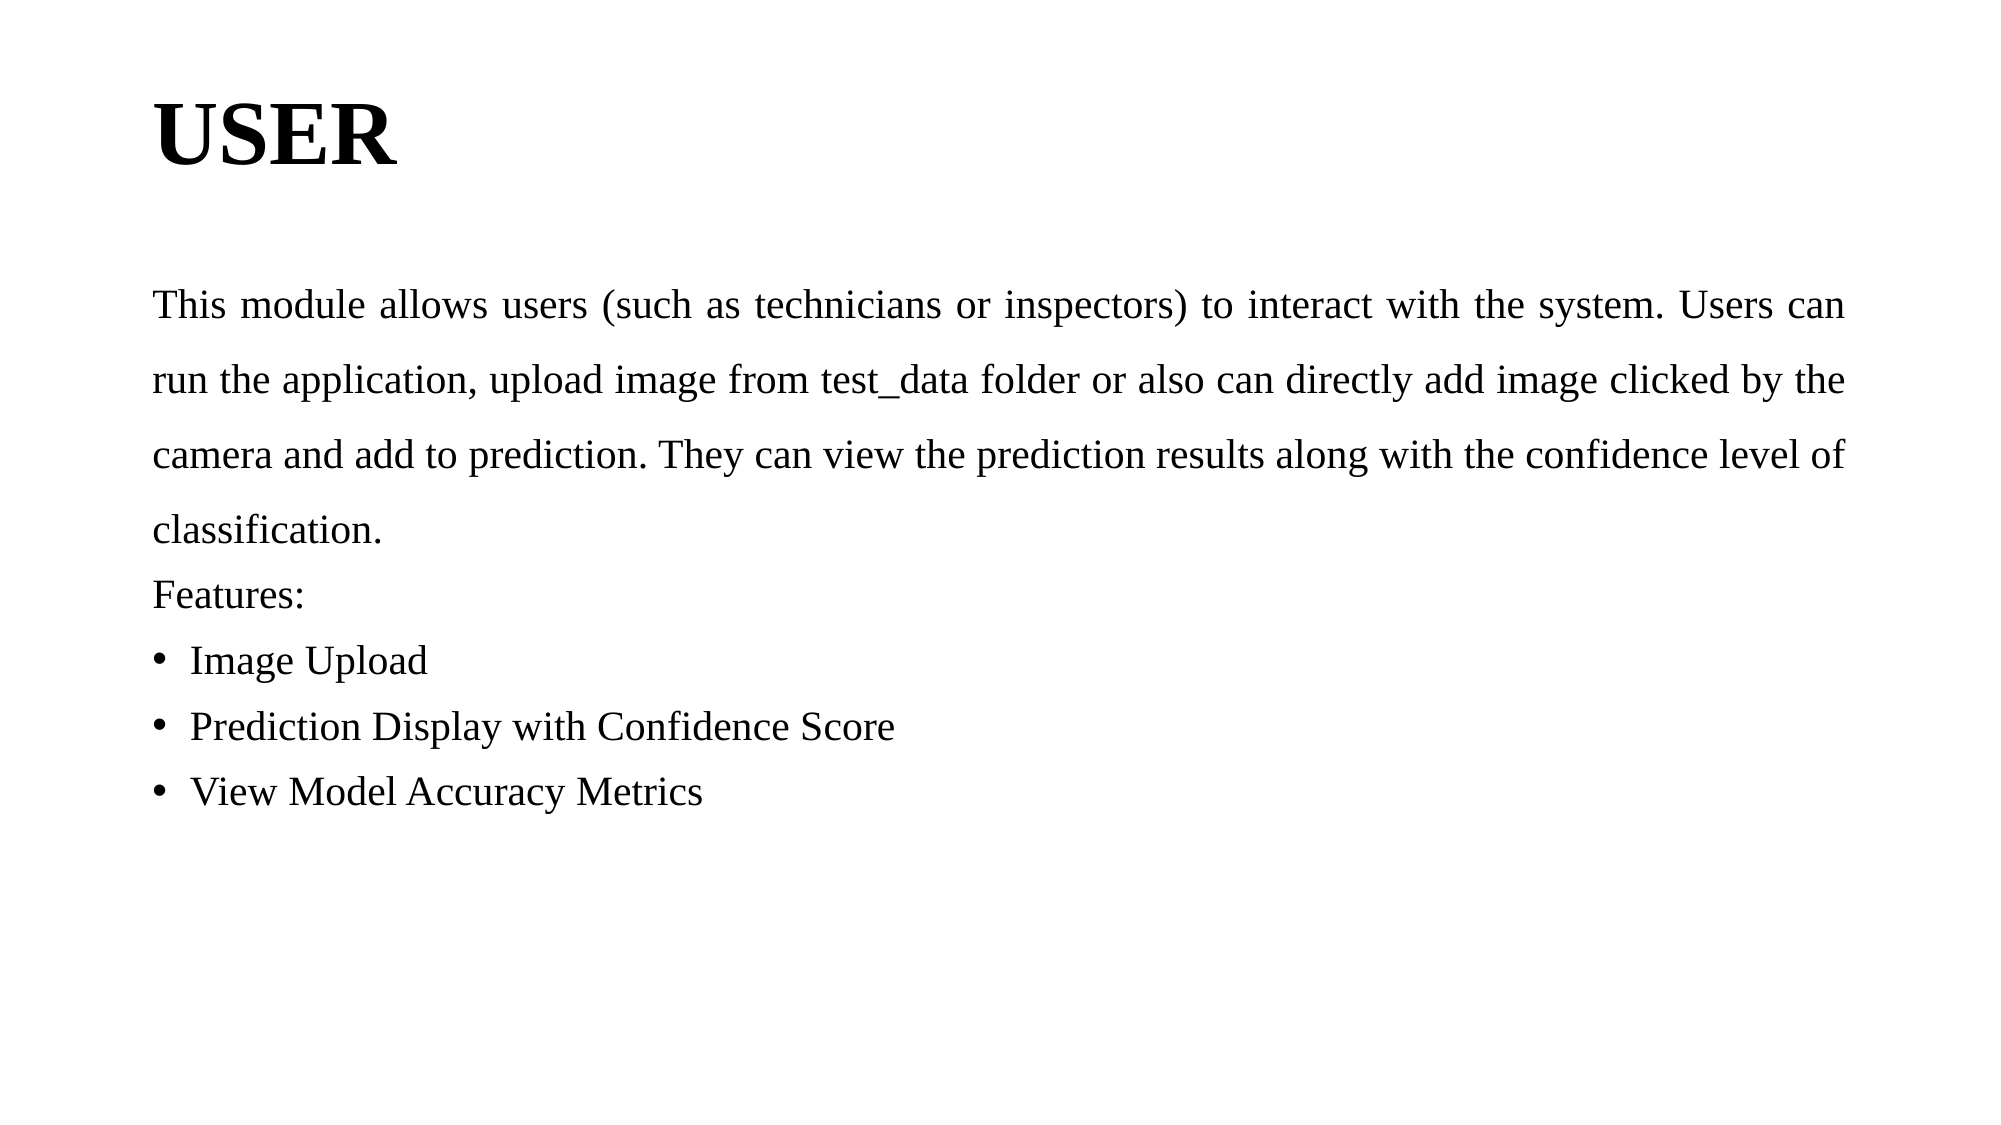

# USER
This module allows users (such as technicians or inspectors) to interact with the system. Users can run the application, upload image from test_data folder or also can directly add image clicked by the camera and add to prediction. They can view the prediction results along with the confidence level of classification.
Features:
Image Upload
Prediction Display with Confidence Score
View Model Accuracy Metrics